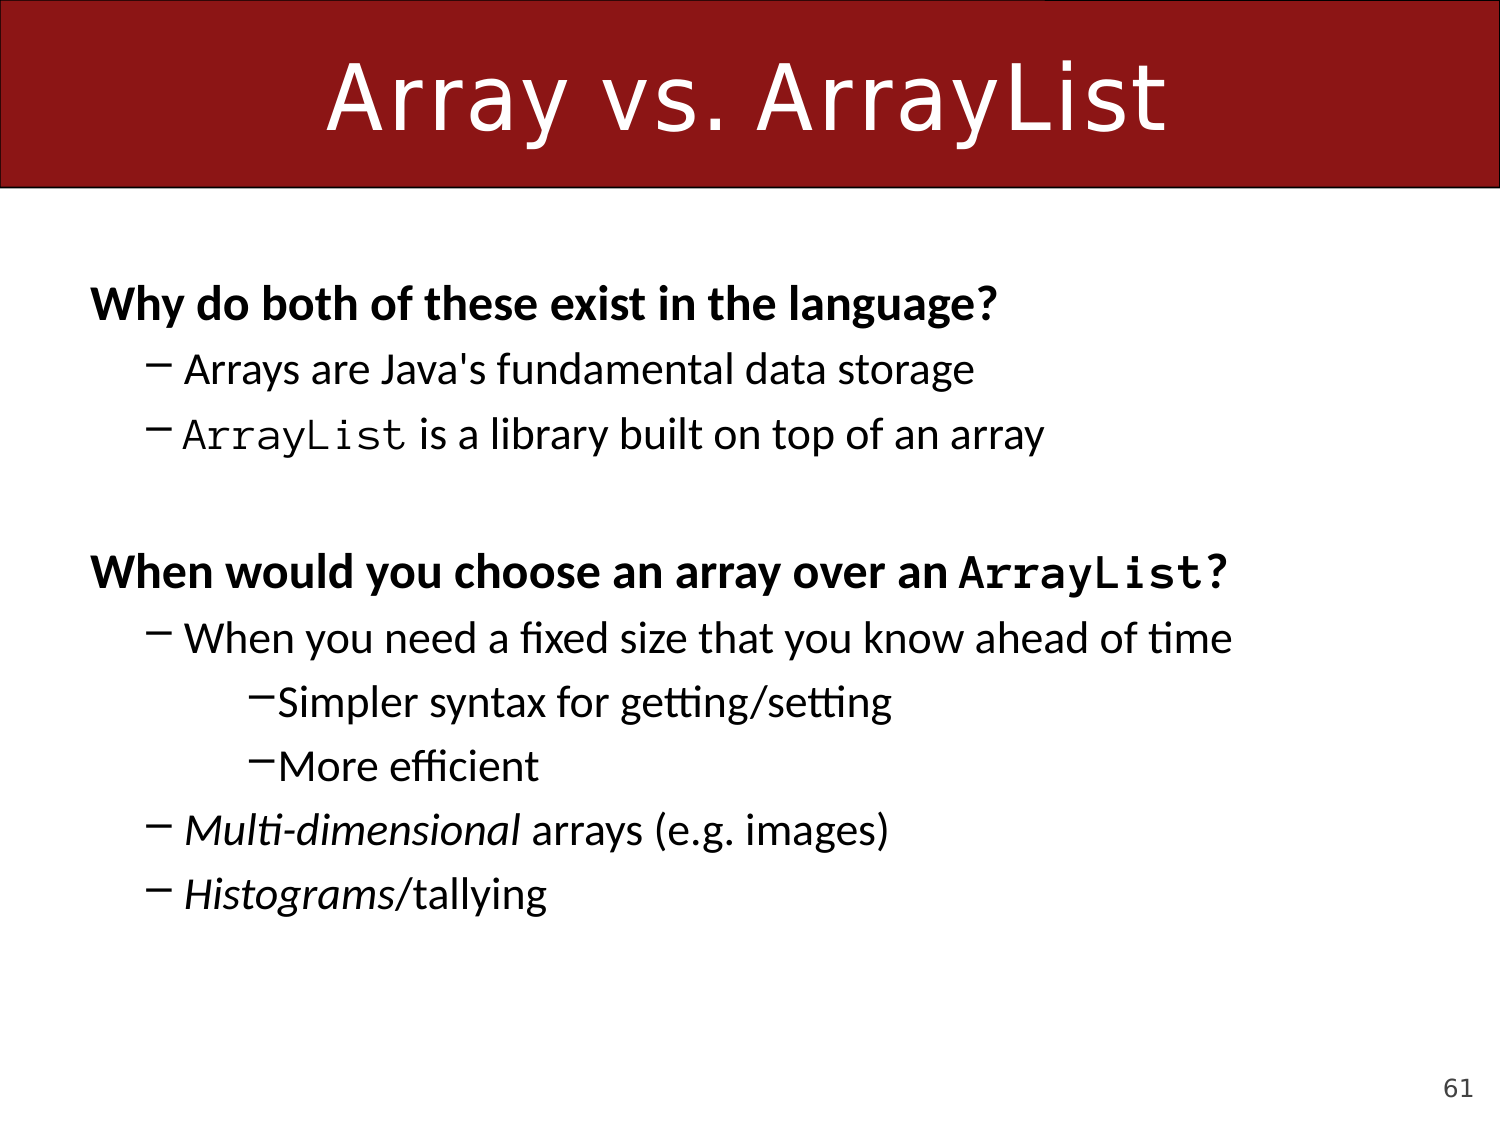

# Array vs. ArrayList
Why do both of these exist in the language?
Arrays are Java's fundamental data storage
ArrayList is a library built on top of an array

When would you choose an array over an ArrayList?
When you need a fixed size that you know ahead of time
Simpler syntax for getting/setting
More efficient
Multi-dimensional arrays (e.g. images)
Histograms/tallying